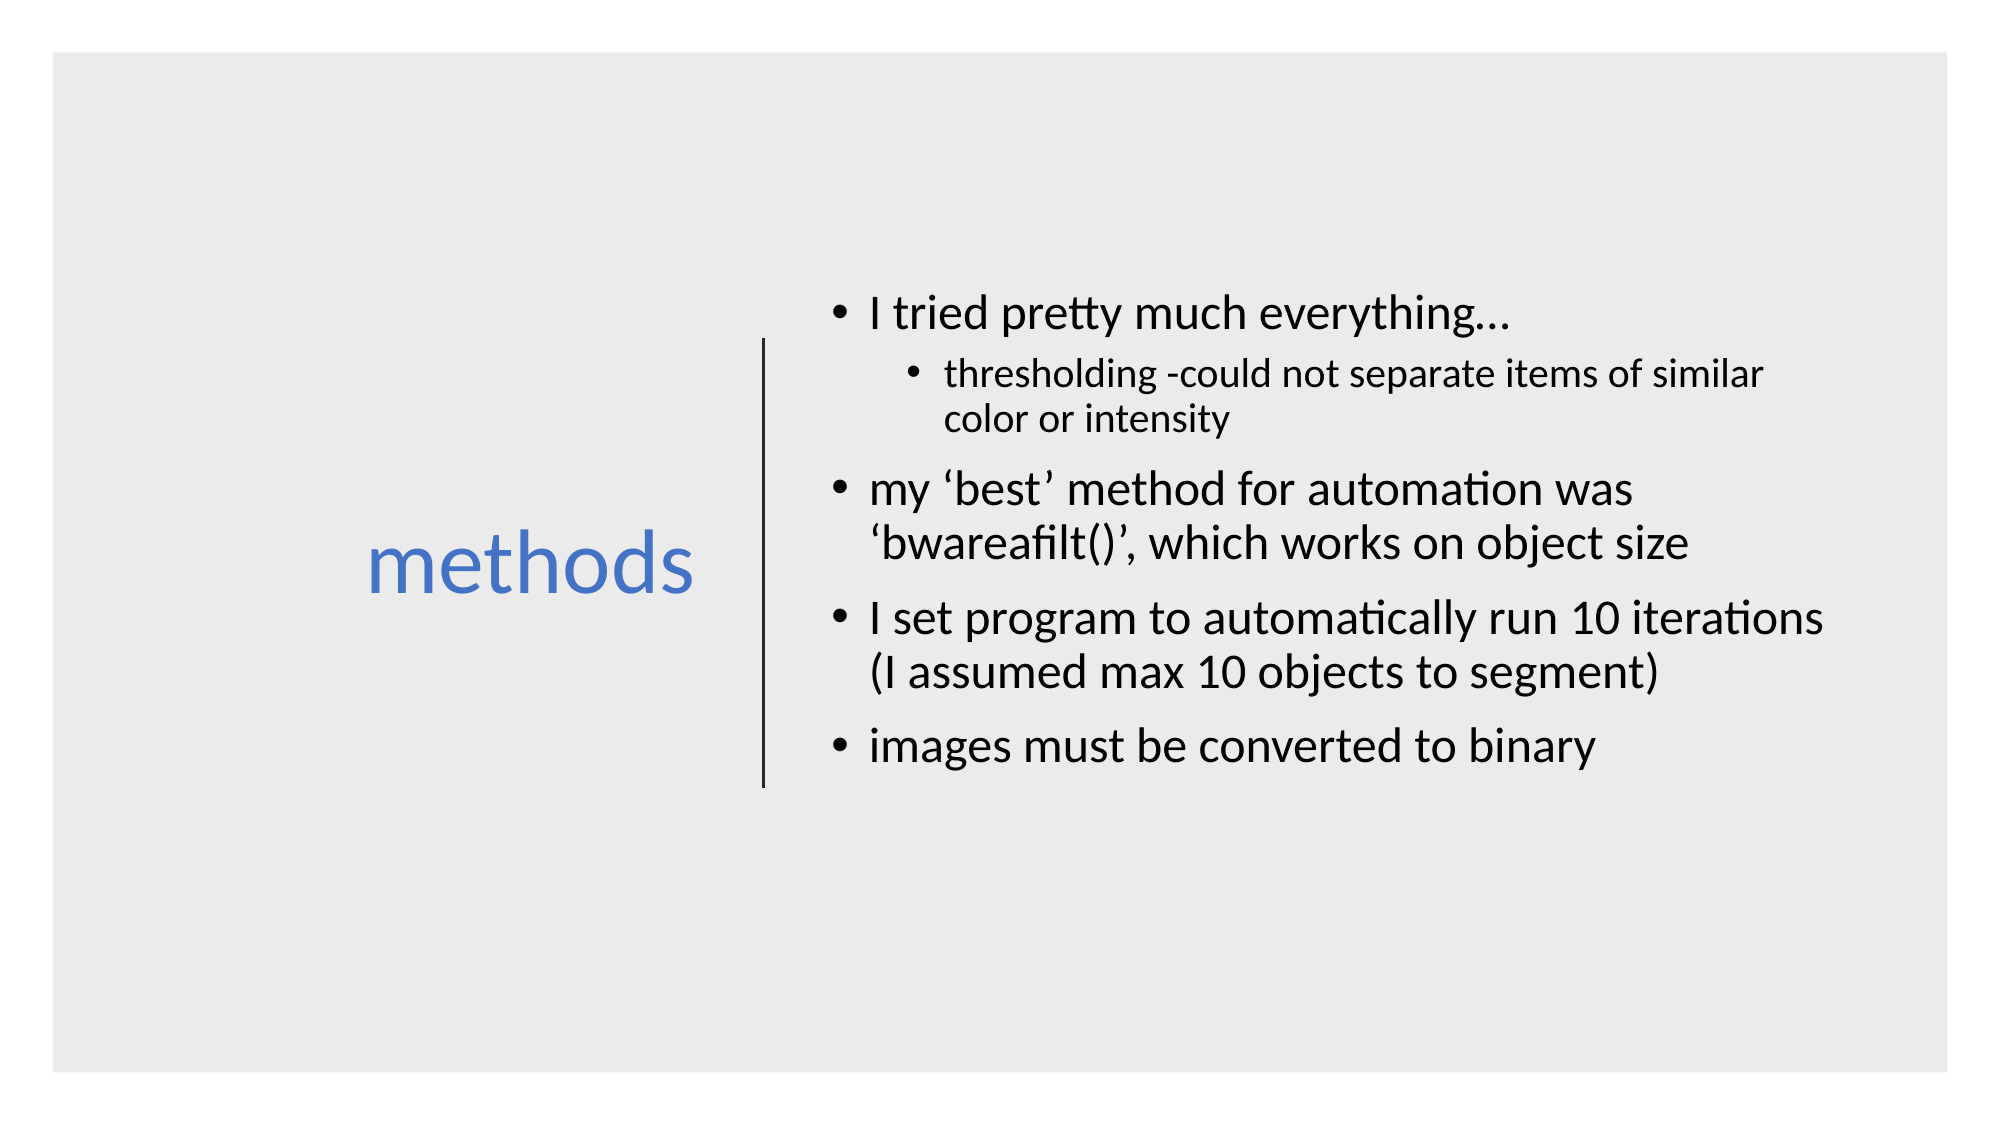

I tried pretty much everything…
thresholding -could not separate items of similar color or intensity
my ‘best’ method for automation was ‘bwareafilt()’, which works on object size
I set program to automatically run 10 iterations  (I assumed max 10 objects to segment)
images must be converted to binary

# methods